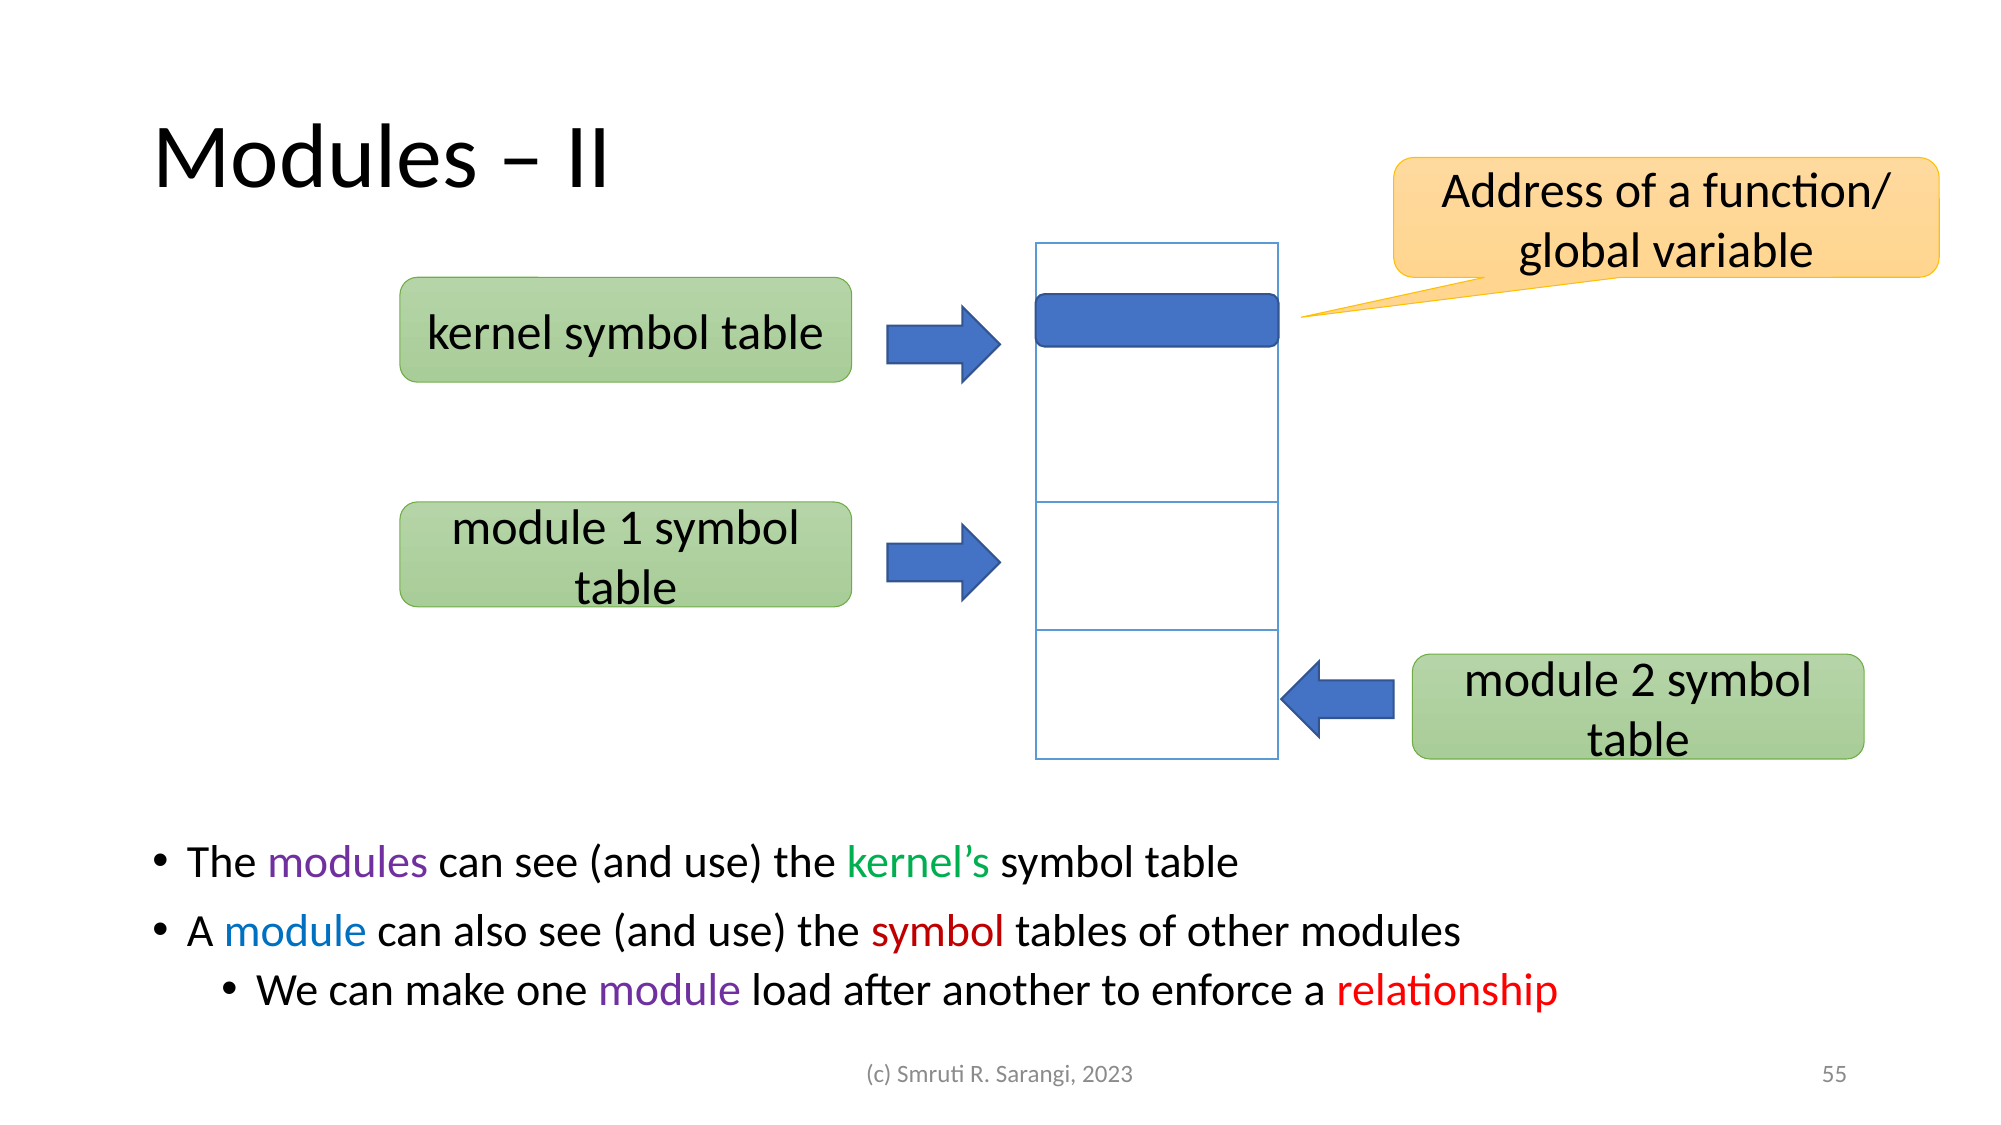

# Modules – II
Address of a function/ global variable

kernel symbol table

module 1 symbol table

module 2 symbol table

The modules can see (and use) the kernel’s symbol table
A module can also see (and use) the symbol tables of other modules
We can make one module load after another to enforce a relationship

(c) Smruti R. Sarangi, 2023
55